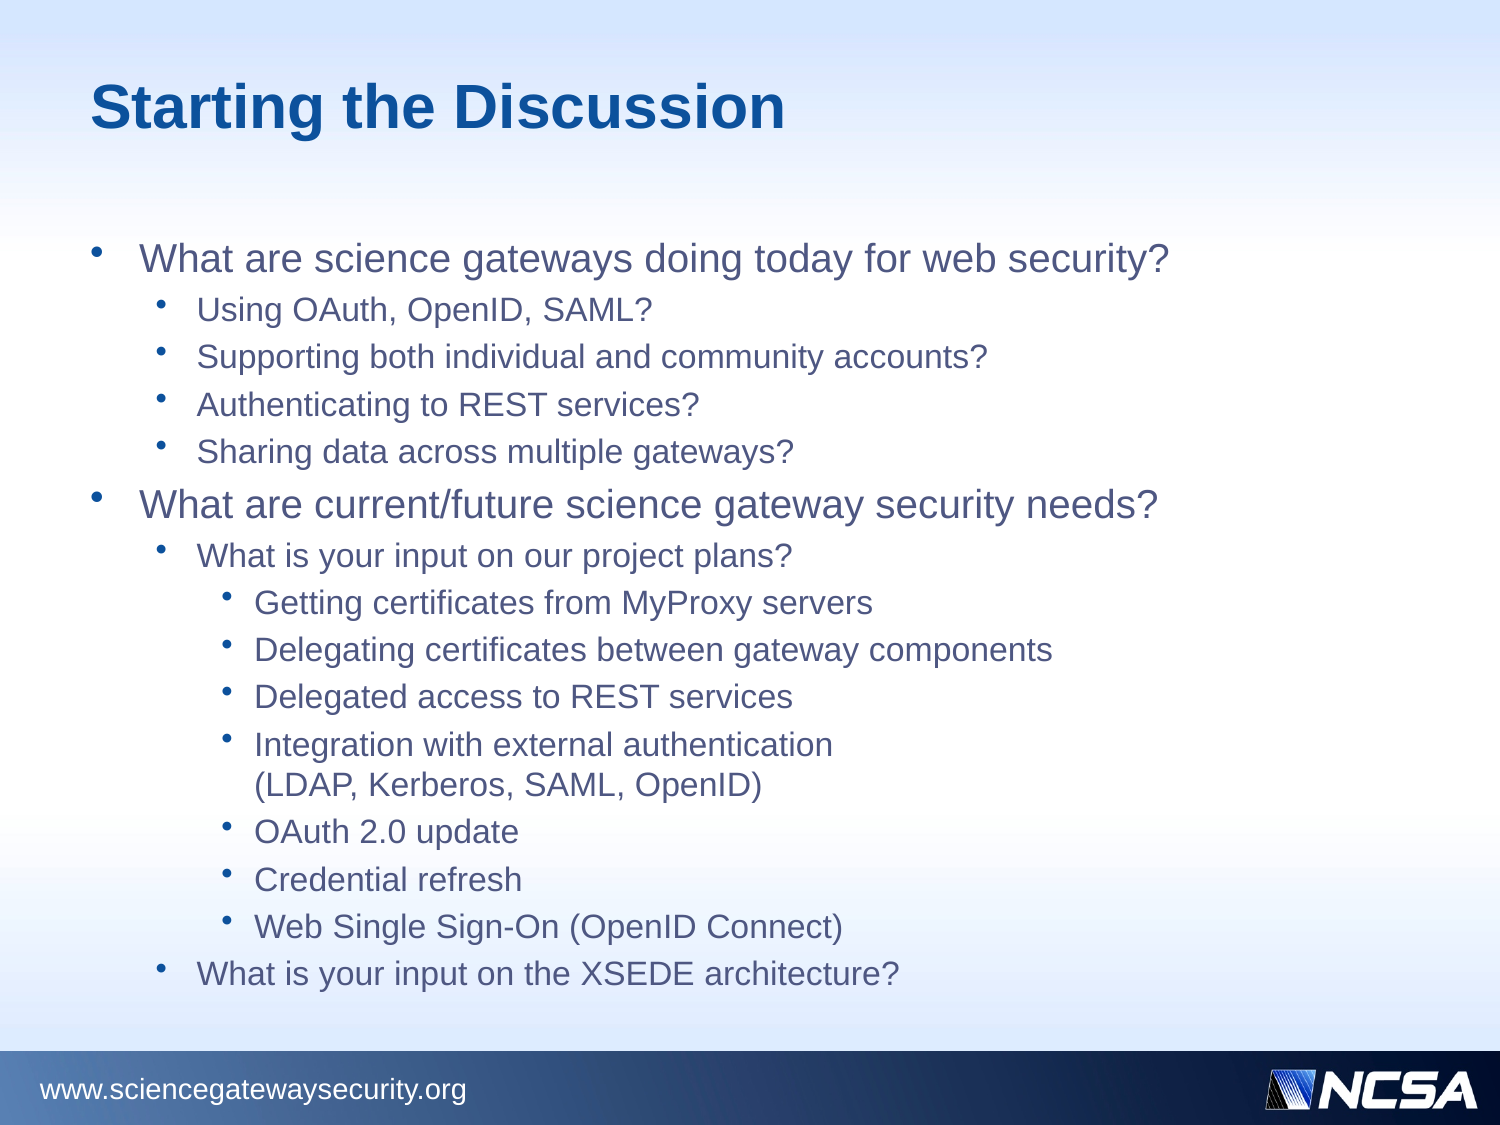

# Starting the Discussion
What are science gateways doing today for web security?
Using OAuth, OpenID, SAML?
Supporting both individual and community accounts?
Authenticating to REST services?
Sharing data across multiple gateways?
What are current/future science gateway security needs?
What is your input on our project plans?
Getting certificates from MyProxy servers
Delegating certificates between gateway components
Delegated access to REST services
Integration with external authentication
(LDAP, Kerberos, SAML, OpenID)
OAuth 2.0 update
Credential refresh
Web Single Sign-On (OpenID Connect)
What is your input on the XSEDE architecture?

www.sciencegatewaysecurity.org